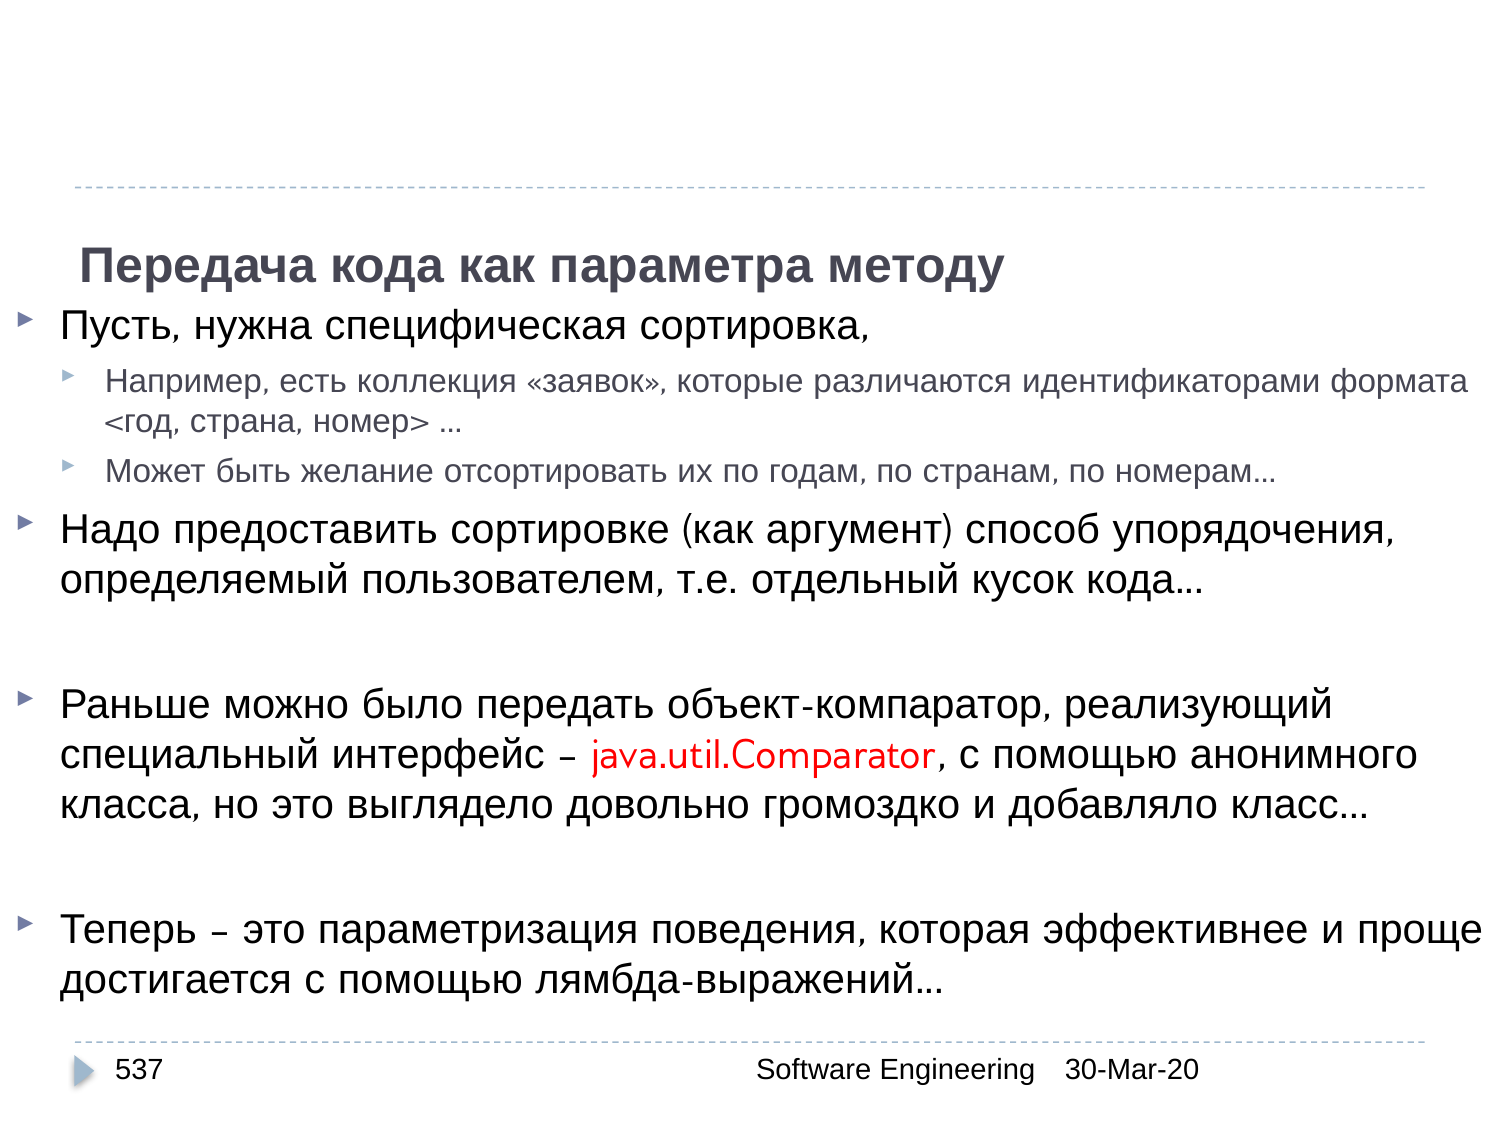

# Передача кода как параметра методу
Пусть, нужна специфическая сортировка,
Например, есть коллекция «заявок», которые различаются идентификаторами формата <год, страна, номер> ...
Может быть желание отсортировать их по годам, по странам, по номерам...
Надо предоставить сортировке (как аргумент) способ упорядочения, определяемый пользователем, т.е. отдельный кусок кода...

Раньше можно было передать объект-компаратор, реализующий специальный интерфейс – java.util.Comparator, с помощью анонимного класса, но это выглядело довольно громоздко и добавляло класс...

Теперь – это параметризация поведения, которая эффективнее и проще достигается с помощью лямбда-выражений...

537
Software Engineering
30-Mar-20